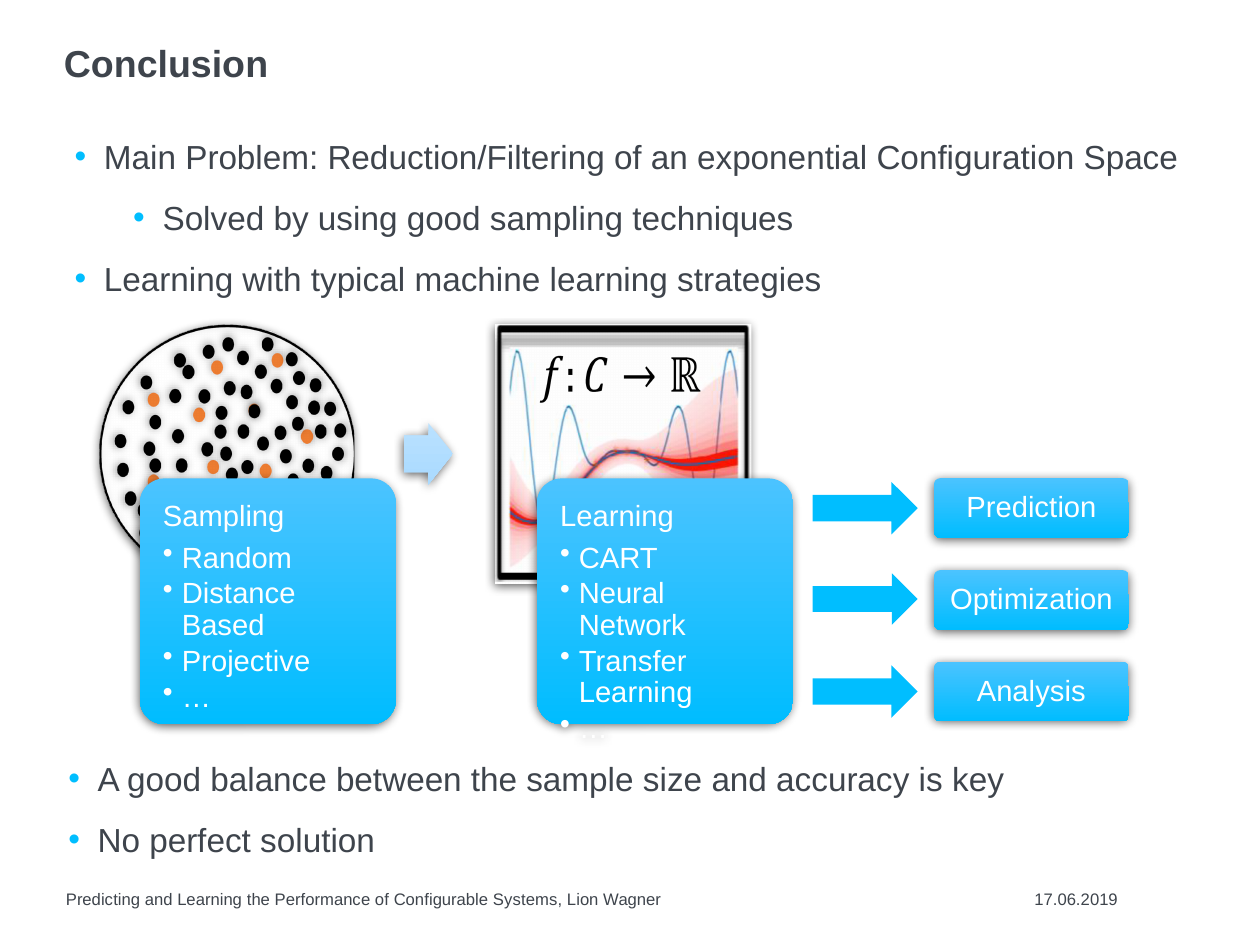

# Conclusion
Main Problem: Reduction/Filtering of an exponential Configuration Space
Solved by using good sampling techniques
Learning with typical machine learning strategies
Sampling
Random
Distance Based
Projective
…

Learning
CART
Neural Network
Transfer Learning
…

Prediction

Optimization

Analysis

A good balance between the sample size and accuracy is key
No perfect solution
Predicting and Learning the Performance of Configurable Systems, Lion Wagner
17.06.2019